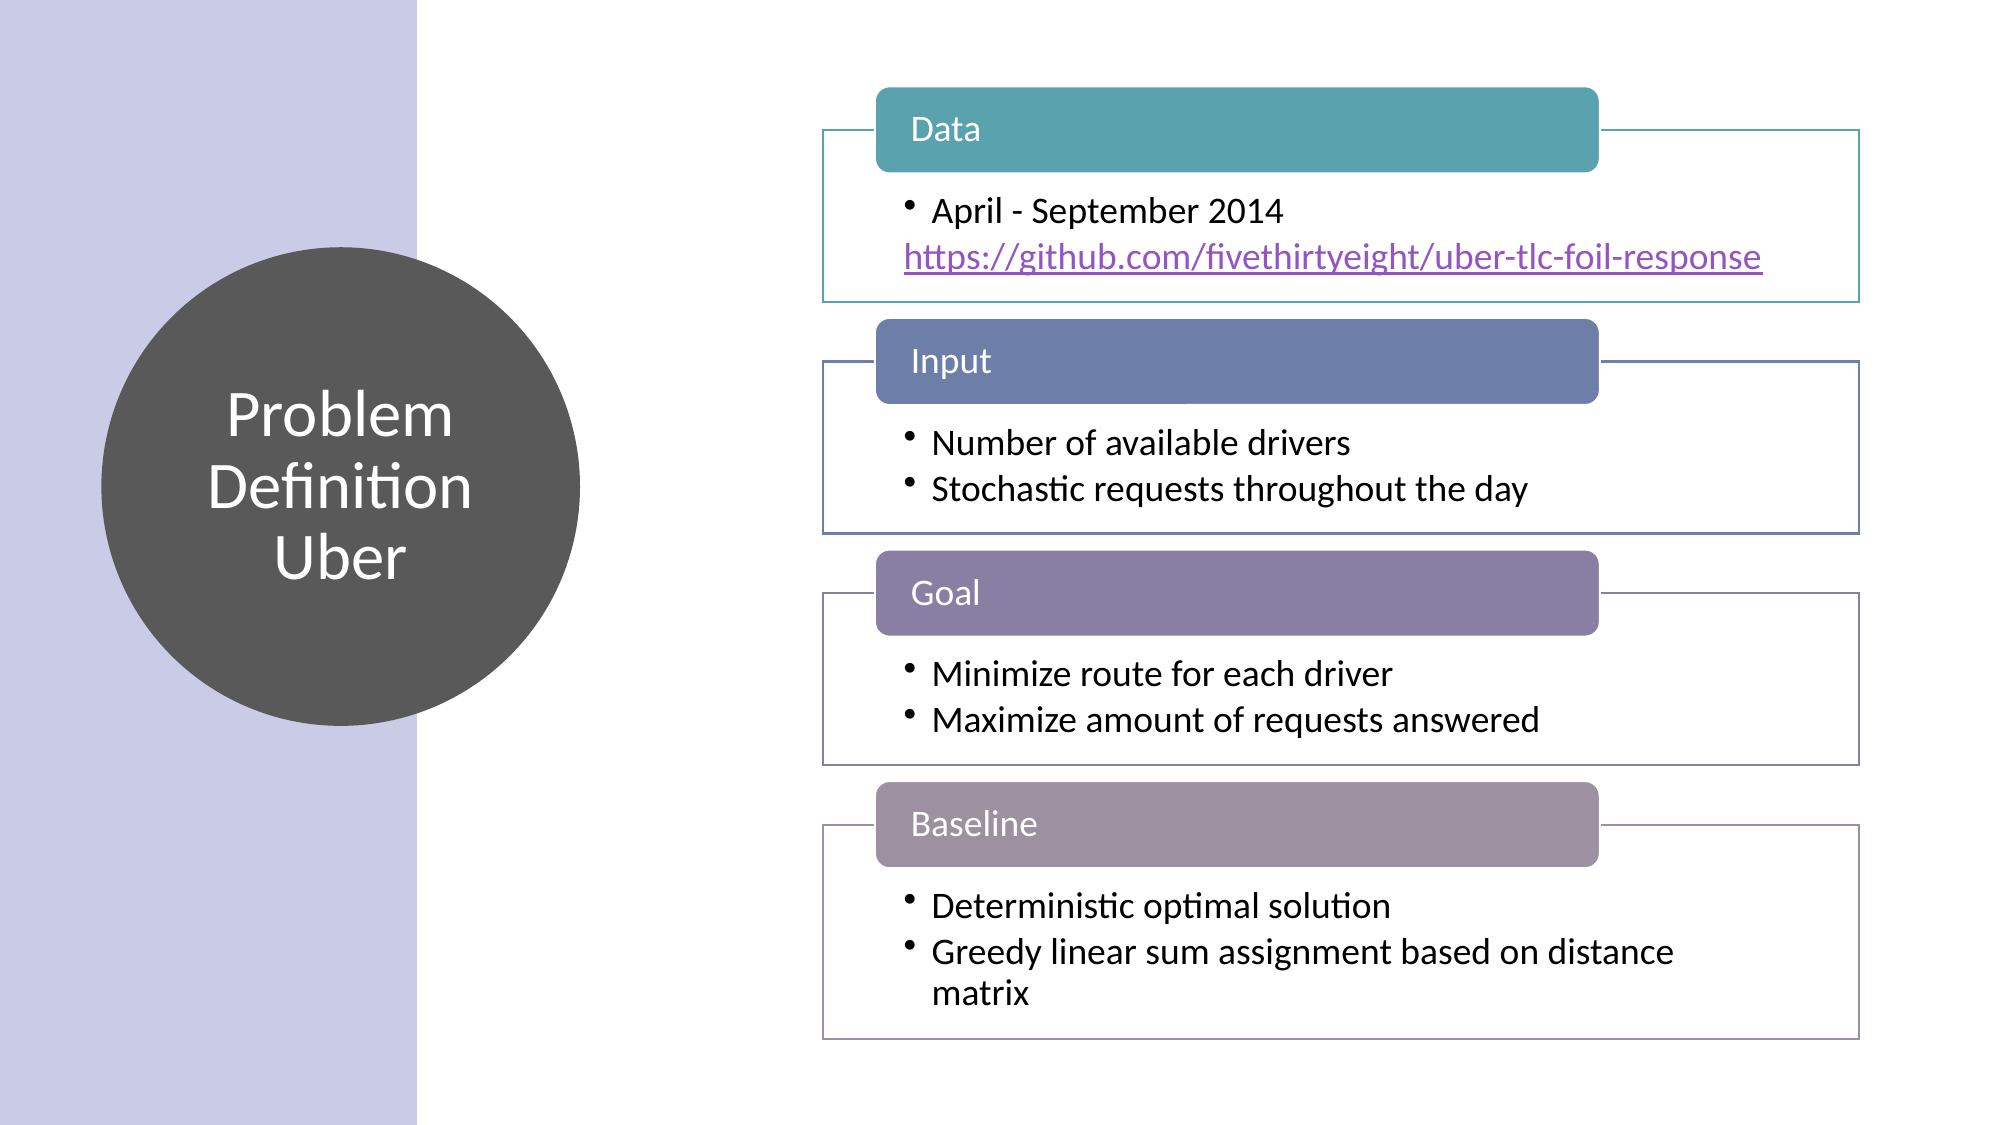

April - September 2014
https://github.com/fivethirtyeight/uber-tlc-foil-response
Data
Number of available drivers
Stochastic requests throughout the day
Input
Minimize route for each driver
Maximize amount of requests answered
Goal
Deterministic optimal solution
Greedy linear sum assignment based on distance matrix
Baseline
Problem Definition Uber